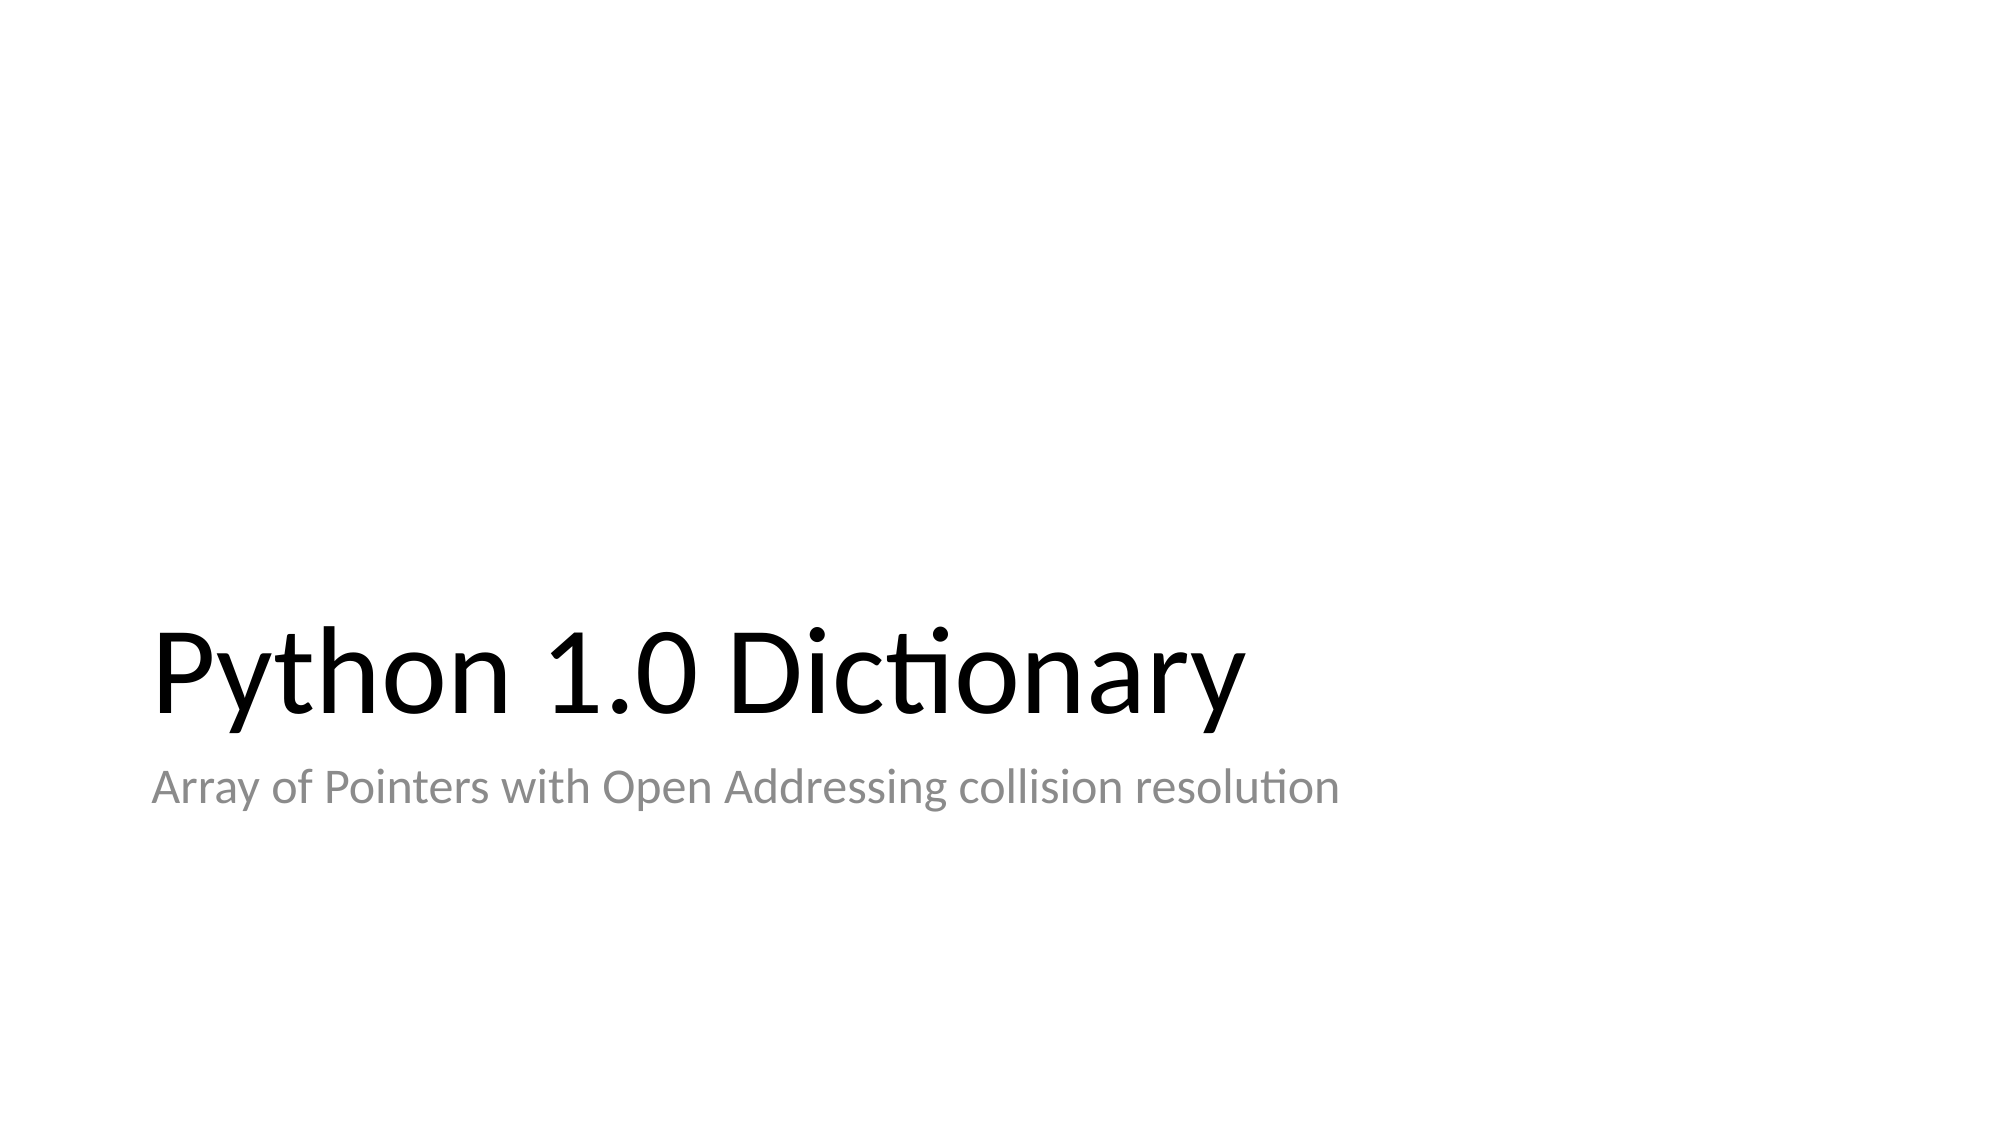

# Python 1.0 Dictionary
Array of Pointers with Open Addressing collision resolution